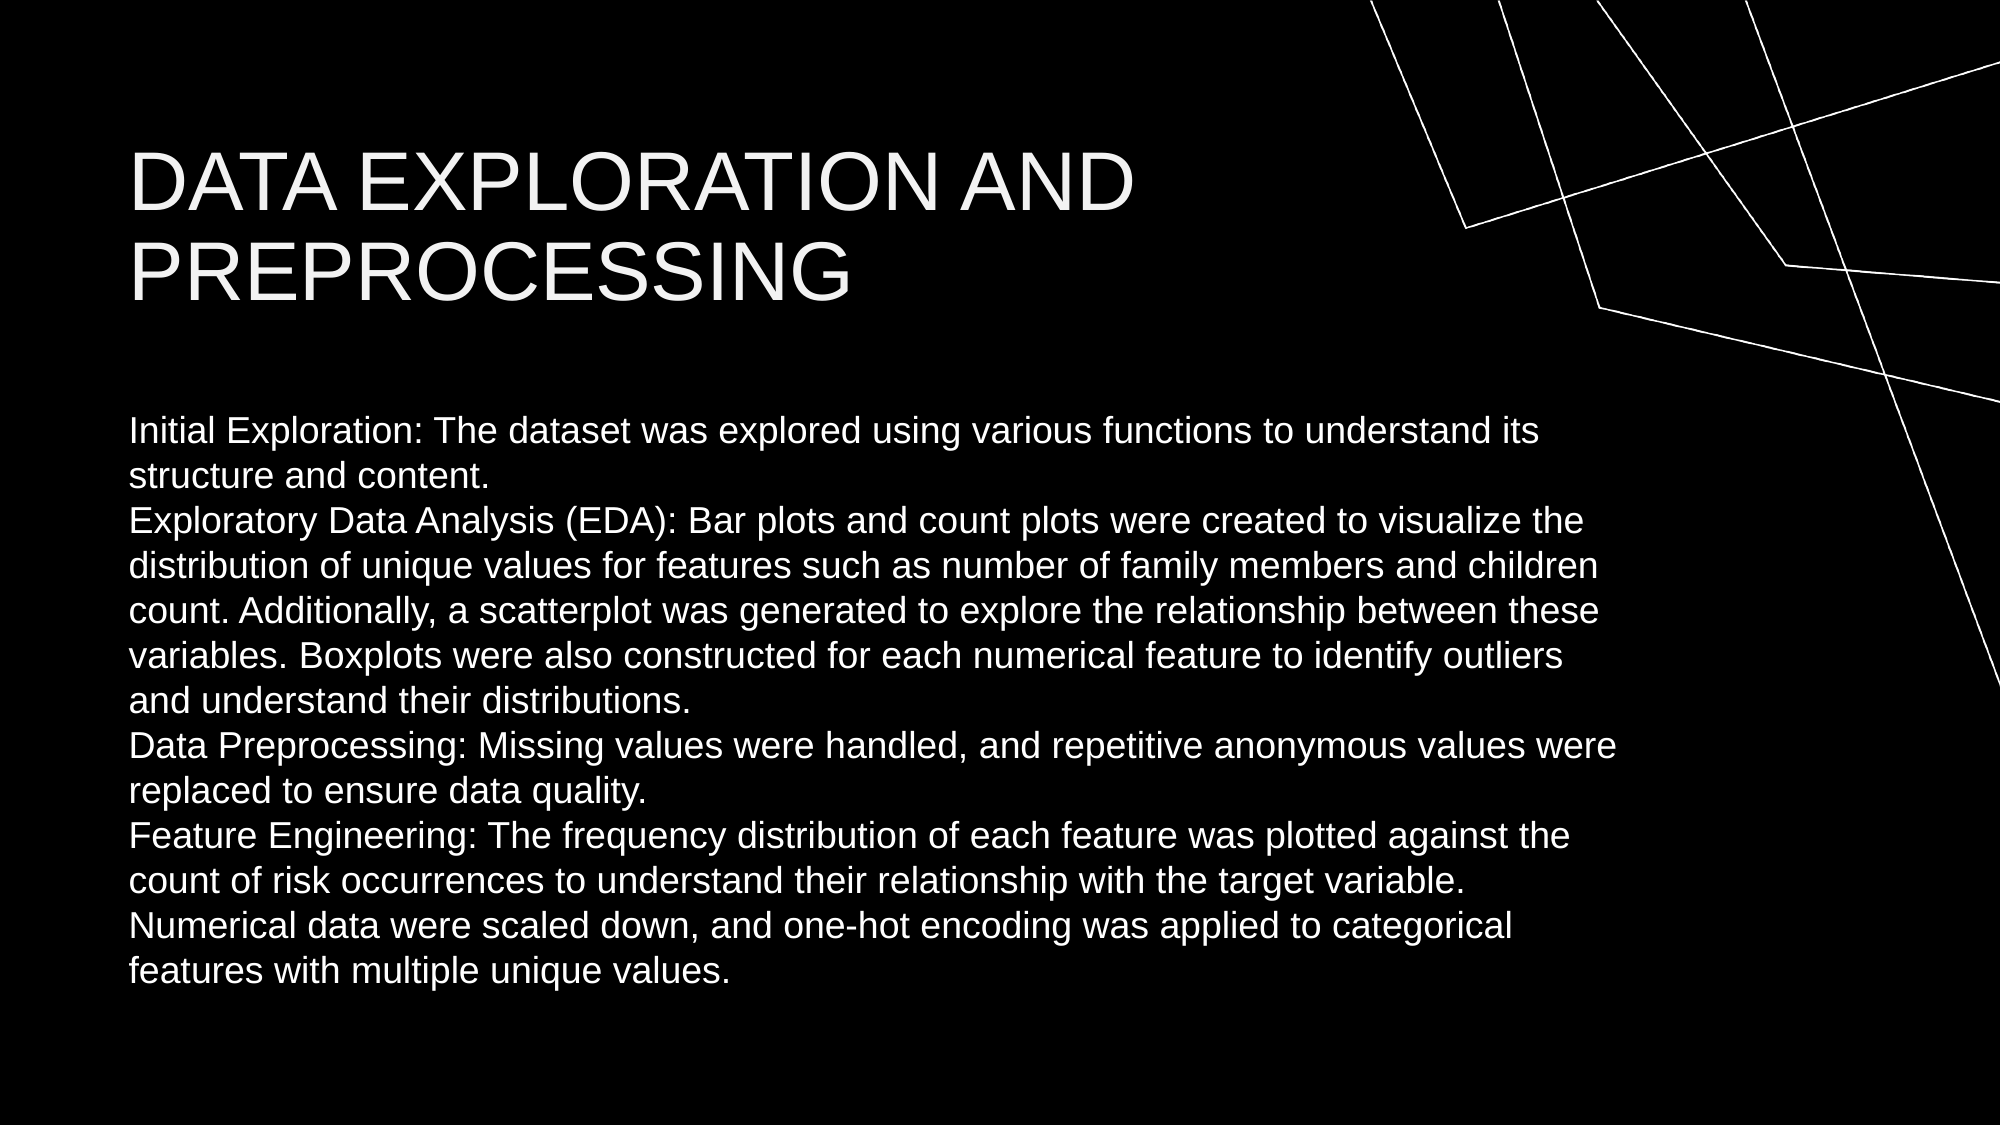

# Data Exploration and Preprocessing
Initial Exploration: The dataset was explored using various functions to understand its structure and content.
Exploratory Data Analysis (EDA): Bar plots and count plots were created to visualize the distribution of unique values for features such as number of family members and children count. Additionally, a scatterplot was generated to explore the relationship between these variables. Boxplots were also constructed for each numerical feature to identify outliers and understand their distributions.
Data Preprocessing: Missing values were handled, and repetitive anonymous values were replaced to ensure data quality.
Feature Engineering: The frequency distribution of each feature was plotted against the count of risk occurrences to understand their relationship with the target variable. Numerical data were scaled down, and one-hot encoding was applied to categorical features with multiple unique values.